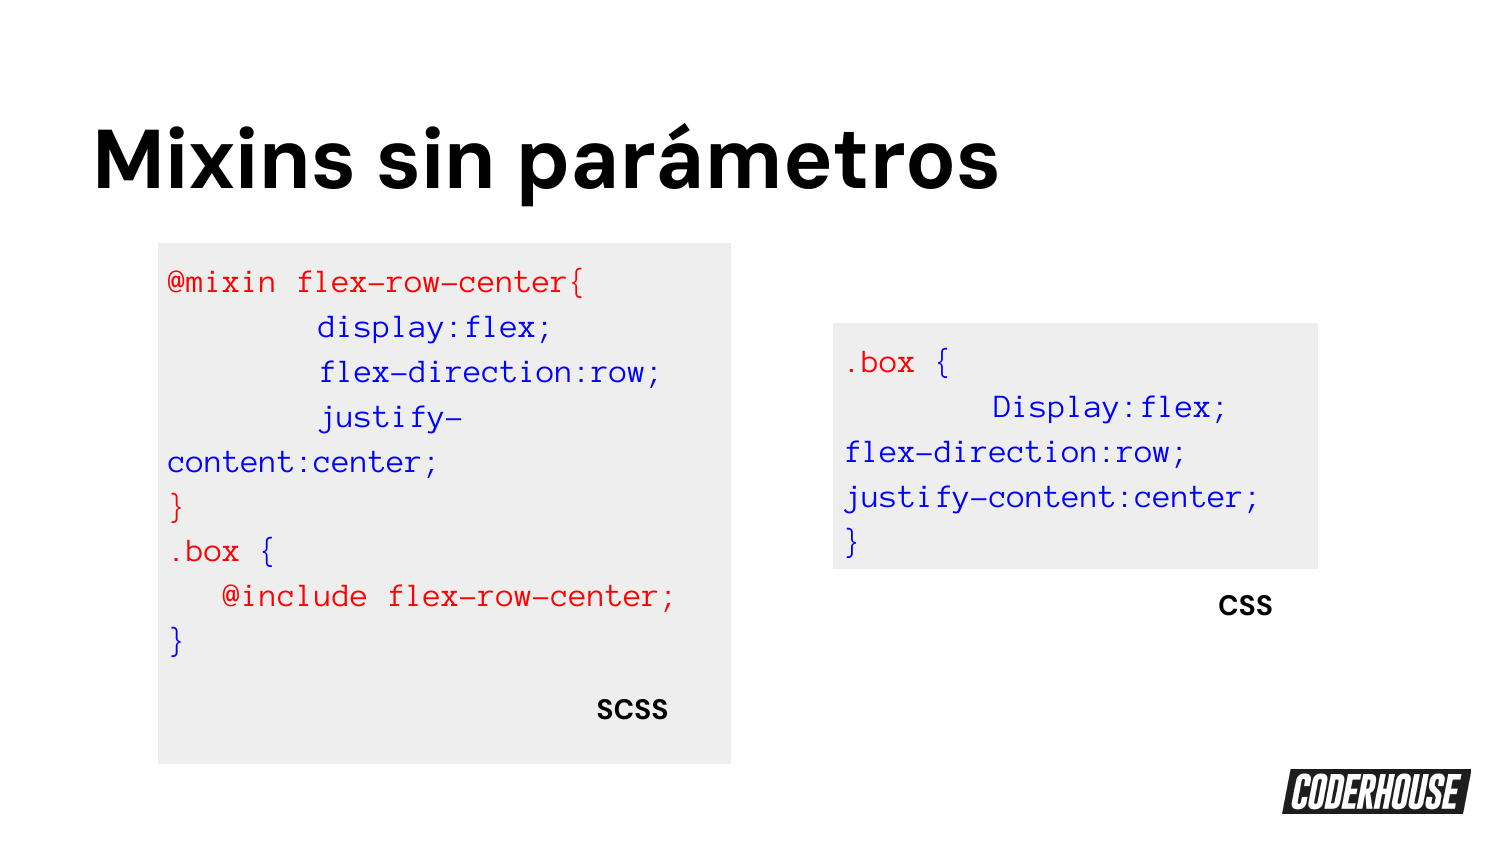

Mixins sin parámetros
| @mixin flex-row-center{ display:flex; flex-direction:row; justify-content:center; } .box { @include flex-row-center; } |
| --- |
|  |
| .box { Display:flex; flex-direction:row; justify-content:center; } |
| --- |
|  |
CSS
SCSS